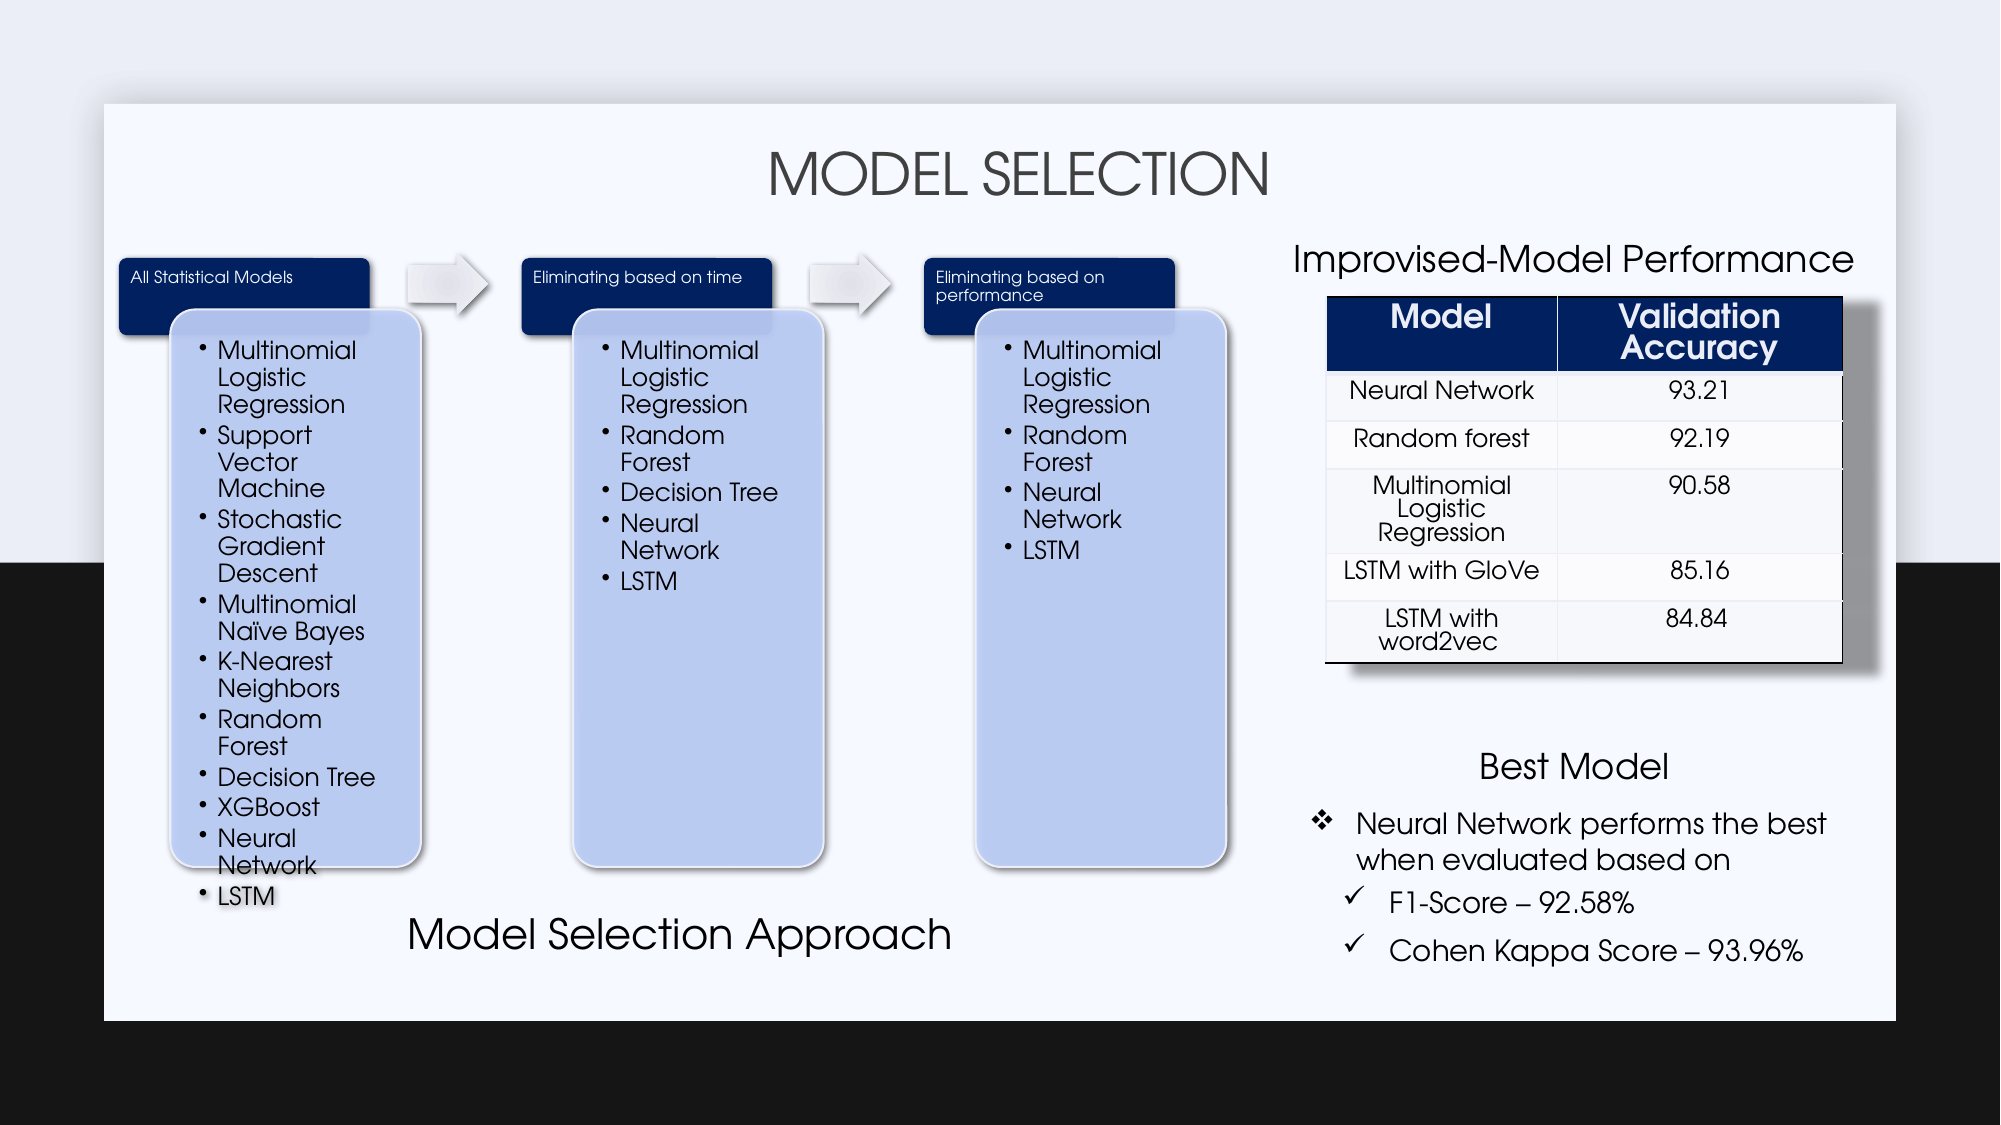

# Model Selection
Improvised-Model Performance
All Statistical Models
Multinomial Logistic Regression
Support Vector Machine
Stochastic Gradient Descent
Multinomial Naïve Bayes
K-Nearest Neighbors
Random Forest
Decision Tree
XGBoost
Neural Network
LSTM

Eliminating based on time
Multinomial Logistic Regression
Random Forest
Decision Tree
Neural Network
LSTM

Eliminating based on performance
Multinomial Logistic Regression
Random Forest
Neural Network
LSTM
| Model | Validation Accuracy |
| --- | --- |
| Neural Network | 93.21 |
| Random forest | 92.19 |
| Multinomial Logistic Regression | 90.58 |
| LSTM with GloVe | 85.16 |
| LSTM with word2vec | 84.84 |
Best Model
Neural Network performs the best when evaluated based on
F1-Score – 92.58%
Cohen Kappa Score – 93.96%
Model Selection Approach